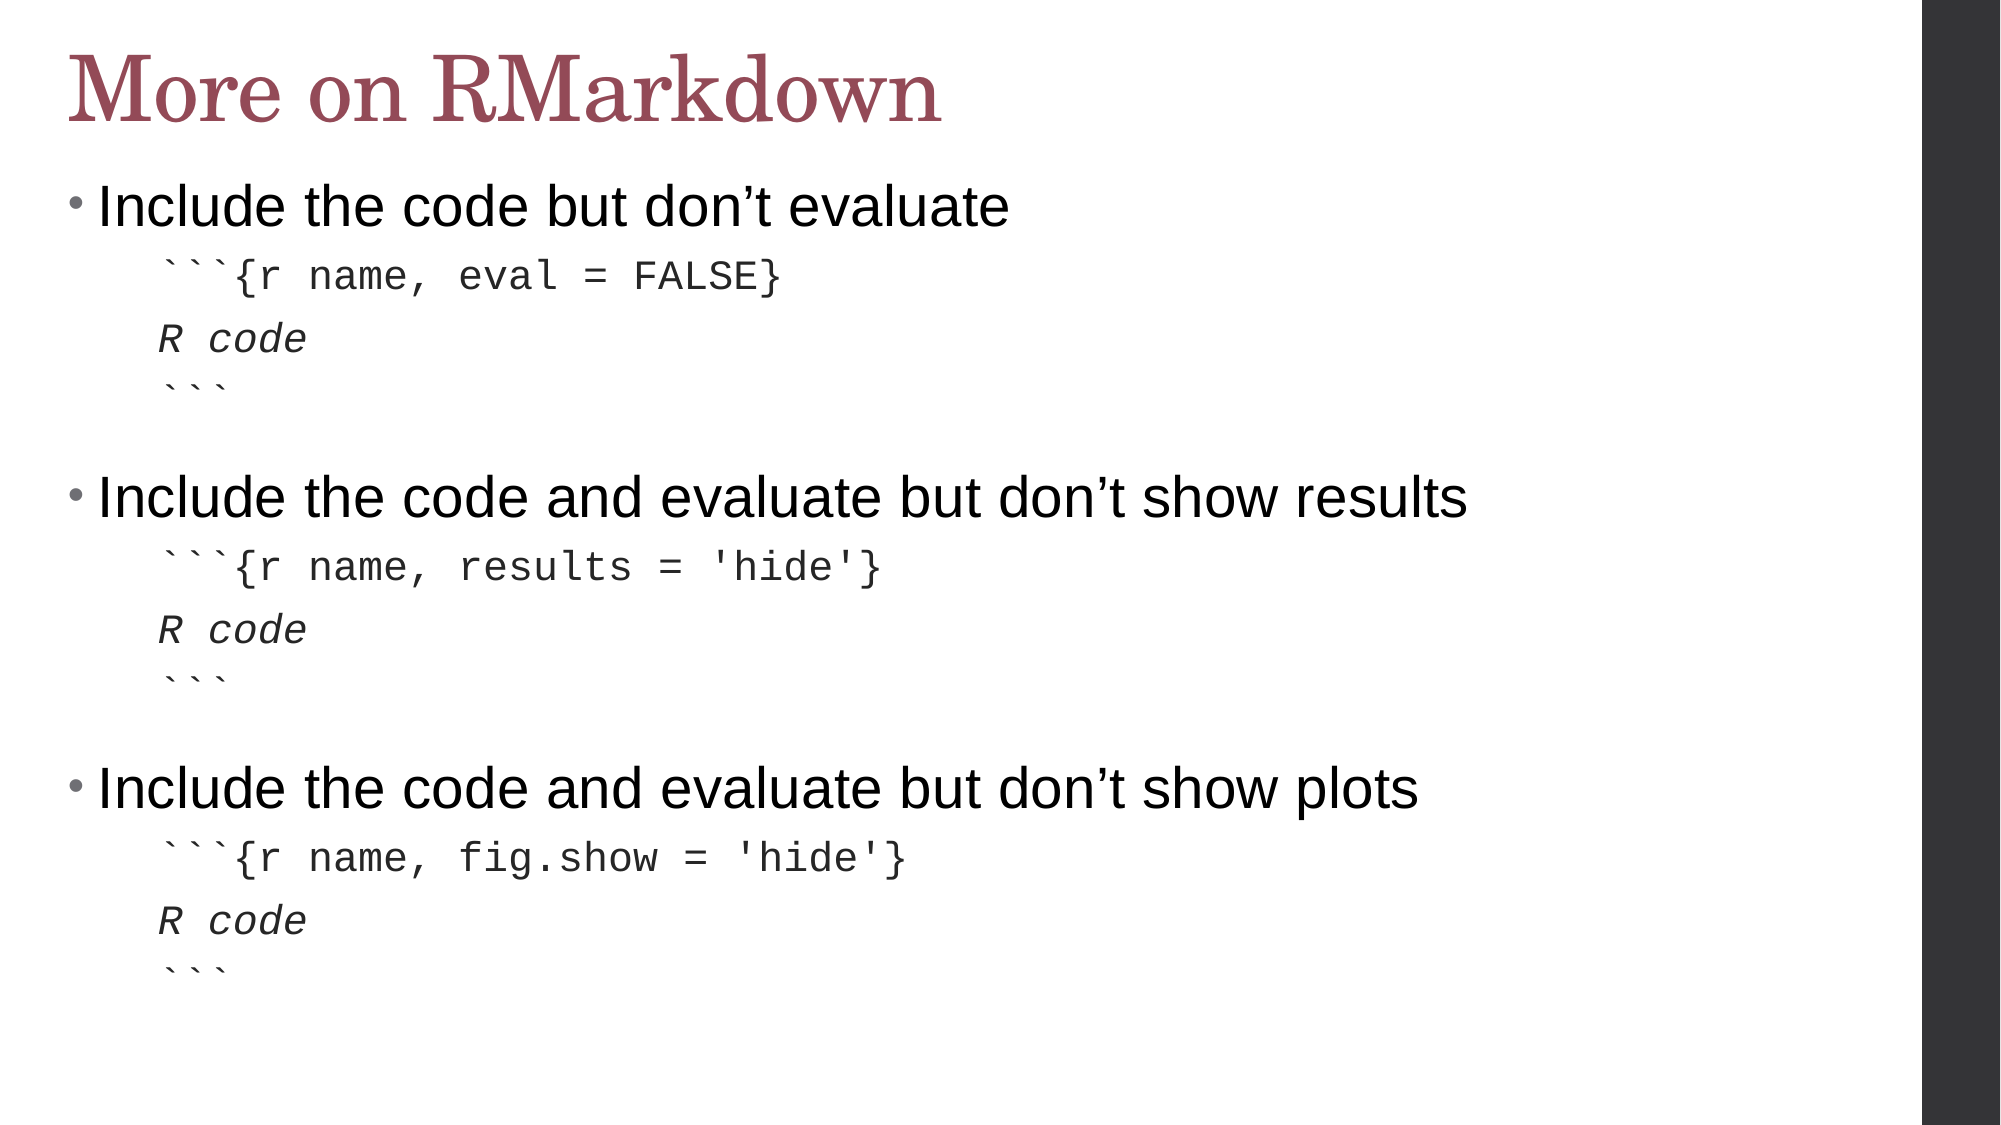

# More on RMarkdown
Include the code but don’t evaluate
```{r name, eval = FALSE}
R code
```
Include the code and evaluate but don’t show results
```{r name, results = 'hide'}
R code
```
Include the code and evaluate but don’t show plots
```{r name, fig.show = 'hide'}
R code
```